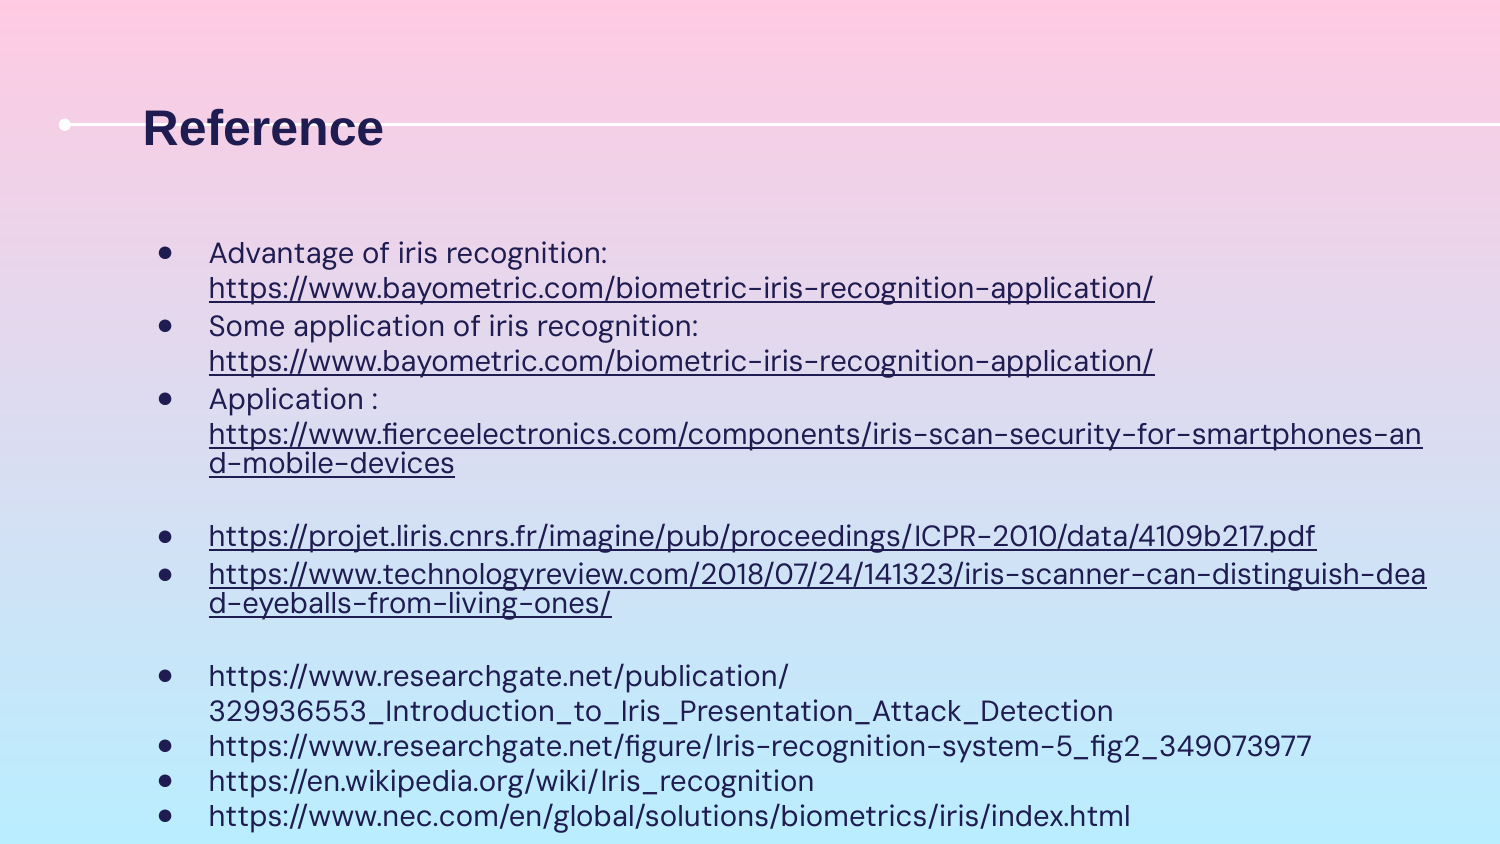

# Reference
Advantage of iris recognition: https://www.bayometric.com/biometric-iris-recognition-application/
Some application of iris recognition: https://www.bayometric.com/biometric-iris-recognition-application/
Application : https://www.fierceelectronics.com/components/iris-scan-security-for-smartphones-and-mobile-devices
https://projet.liris.cnrs.fr/imagine/pub/proceedings/ICPR-2010/data/4109b217.pdf
https://www.technologyreview.com/2018/07/24/141323/iris-scanner-can-distinguish-dead-eyeballs-from-living-ones/
https://www.researchgate.net/publication/329936553_Introduction_to_Iris_Presentation_Attack_Detection
https://www.researchgate.net/figure/Iris-recognition-system-5_fig2_349073977
https://en.wikipedia.org/wiki/Iris_recognition
https://www.nec.com/en/global/solutions/biometrics/iris/index.html